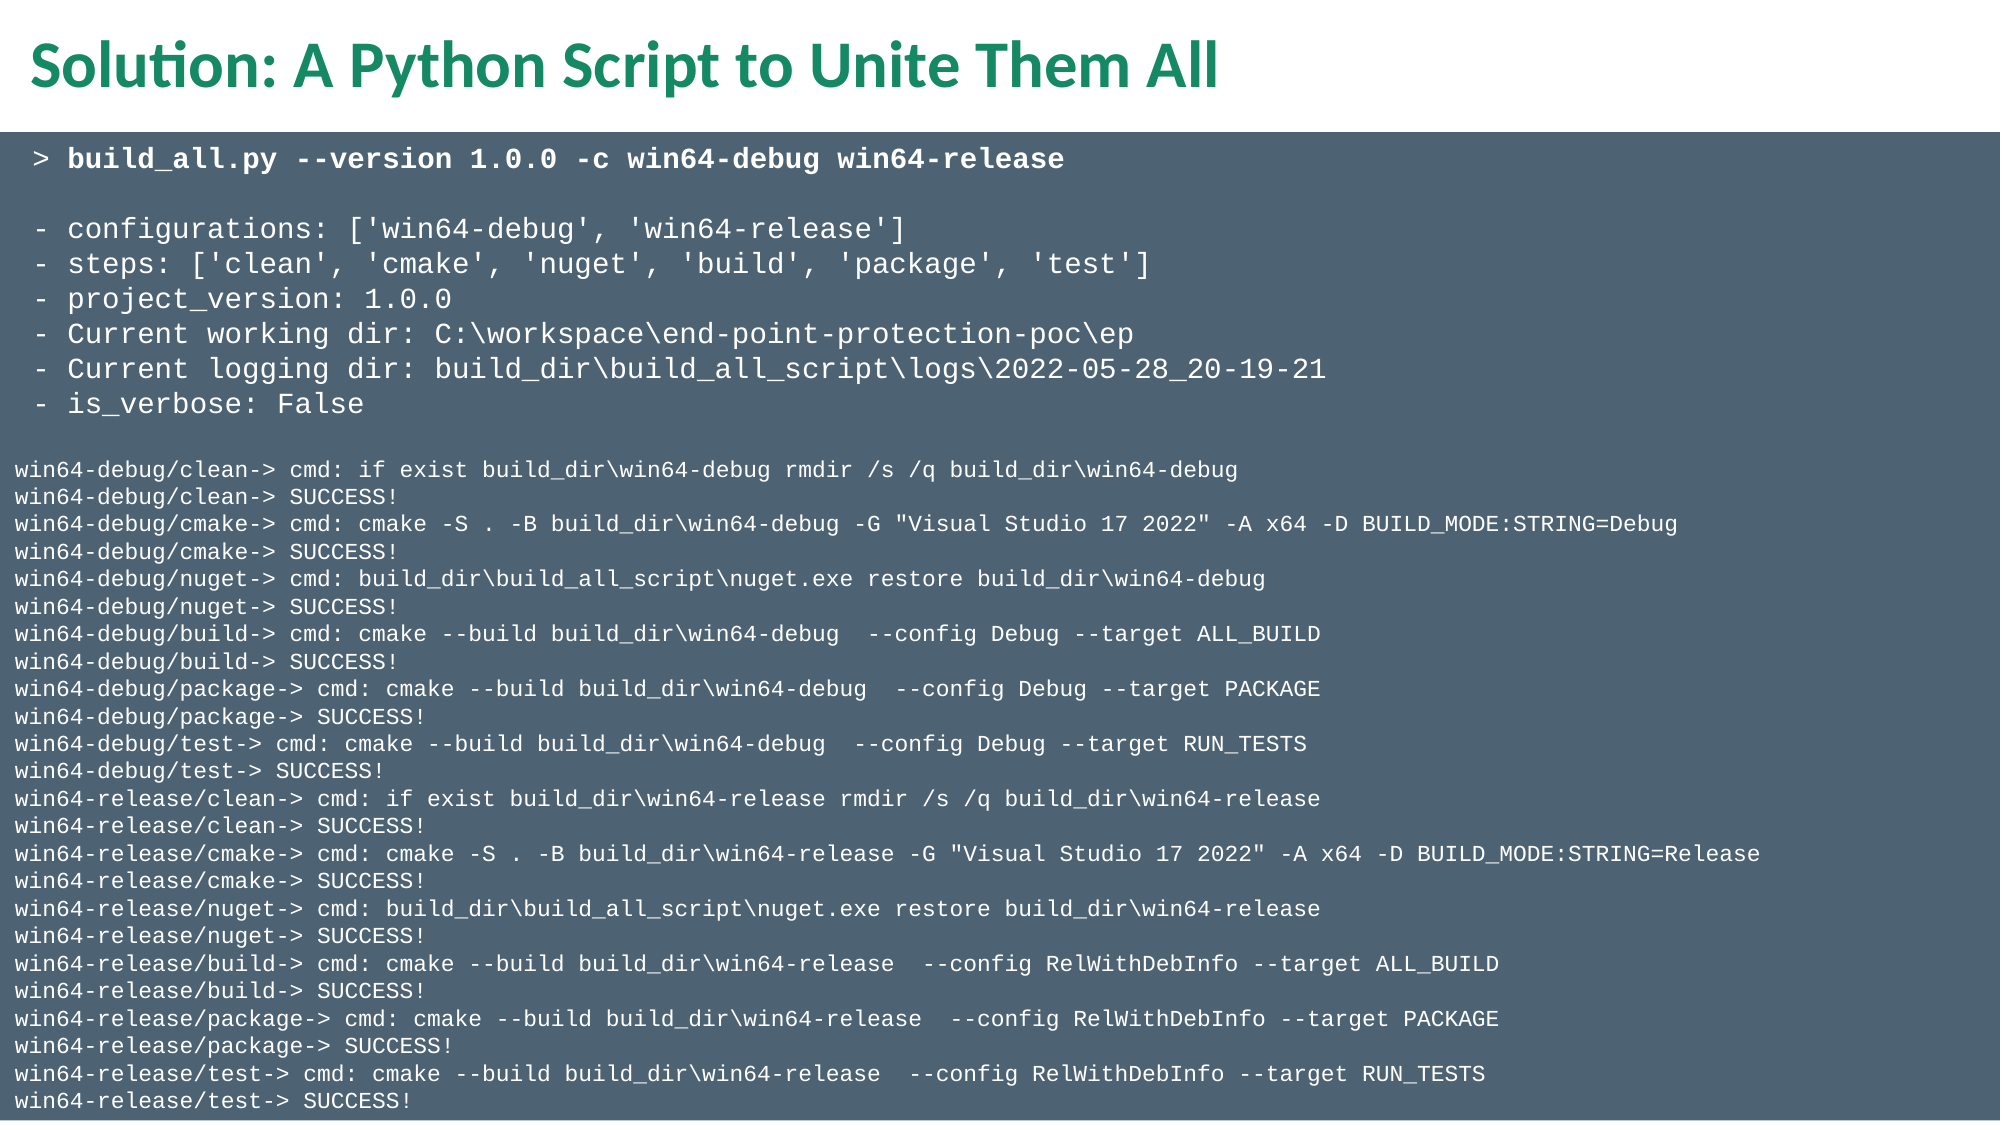

# Solution: A Python Script to Unite Them All
 > build_all.py --version 1.0.0 -c win64-debug win64-release

 - configurations: ['win64-debug', 'win64-release']
 - steps: ['clean', 'cmake', 'nuget', 'build', 'package', 'test']
 - project_version: 1.0.0
 - Current working dir: C:\workspace\end-point-protection-poc\ep
 - Current logging dir: build_dir\build_all_script\logs\2022-05-28_20-19-21
 - is_verbose: False

win64-debug/clean-> cmd: if exist build_dir\win64-debug rmdir /s /q build_dir\win64-debug
win64-debug/clean-> SUCCESS!
win64-debug/cmake-> cmd: cmake -S . -B build_dir\win64-debug -G "Visual Studio 17 2022" -A x64 -D BUILD_MODE:STRING=Debug
win64-debug/cmake-> SUCCESS!
win64-debug/nuget-> cmd: build_dir\build_all_script\nuget.exe restore build_dir\win64-debug
win64-debug/nuget-> SUCCESS!
win64-debug/build-> cmd: cmake --build build_dir\win64-debug  --config Debug --target ALL_BUILD
win64-debug/build-> SUCCESS!
win64-debug/package-> cmd: cmake --build build_dir\win64-debug  --config Debug --target PACKAGE
win64-debug/package-> SUCCESS!
win64-debug/test-> cmd: cmake --build build_dir\win64-debug  --config Debug --target RUN_TESTS
win64-debug/test-> SUCCESS!
win64-release/clean-> cmd: if exist build_dir\win64-release rmdir /s /q build_dir\win64-release
win64-release/clean-> SUCCESS!
win64-release/cmake-> cmd: cmake -S . -B build_dir\win64-release -G "Visual Studio 17 2022" -A x64 -D BUILD_MODE:STRING=Release
win64-release/cmake-> SUCCESS!
win64-release/nuget-> cmd: build_dir\build_all_script\nuget.exe restore build_dir\win64-release
win64-release/nuget-> SUCCESS!
win64-release/build-> cmd: cmake --build build_dir\win64-release  --config RelWithDebInfo --target ALL_BUILD
win64-release/build-> SUCCESS!
win64-release/package-> cmd: cmake --build build_dir\win64-release  --config RelWithDebInfo --target PACKAGE
win64-release/package-> SUCCESS!
win64-release/test-> cmd: cmake --build build_dir\win64-release  --config RelWithDebInfo --target RUN_TESTS
win64-release/test-> SUCCESS!
| 19